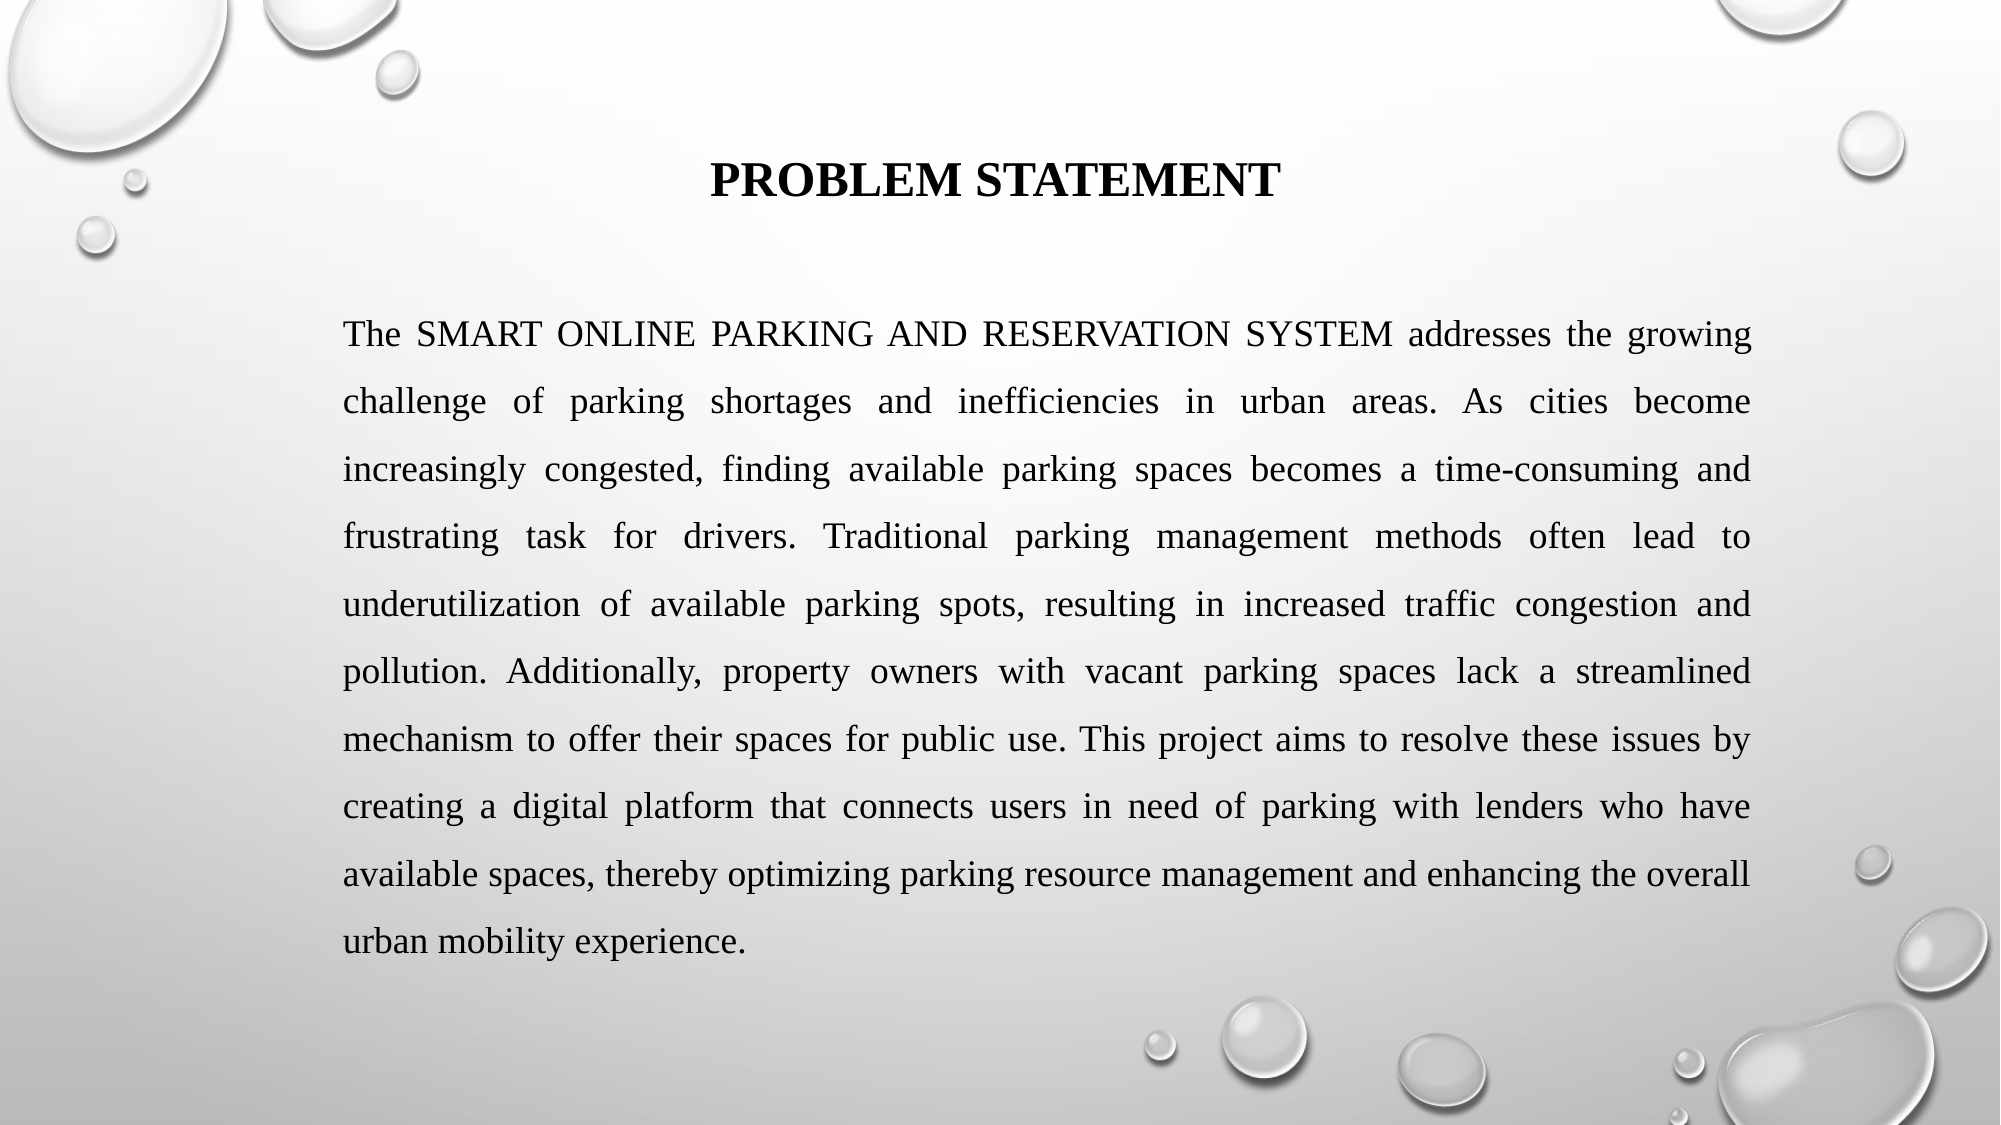

PROBLEM STATEMENT
The SMART ONLINE PARKING AND RESERVATION SYSTEM addresses the growing challenge of parking shortages and inefficiencies in urban areas. As cities become increasingly congested, finding available parking spaces becomes a time-consuming and frustrating task for drivers. Traditional parking management methods often lead to underutilization of available parking spots, resulting in increased traffic congestion and pollution. Additionally, property owners with vacant parking spaces lack a streamlined mechanism to offer their spaces for public use. This project aims to resolve these issues by creating a digital platform that connects users in need of parking with lenders who have available spaces, thereby optimizing parking resource management and enhancing the overall urban mobility experience.